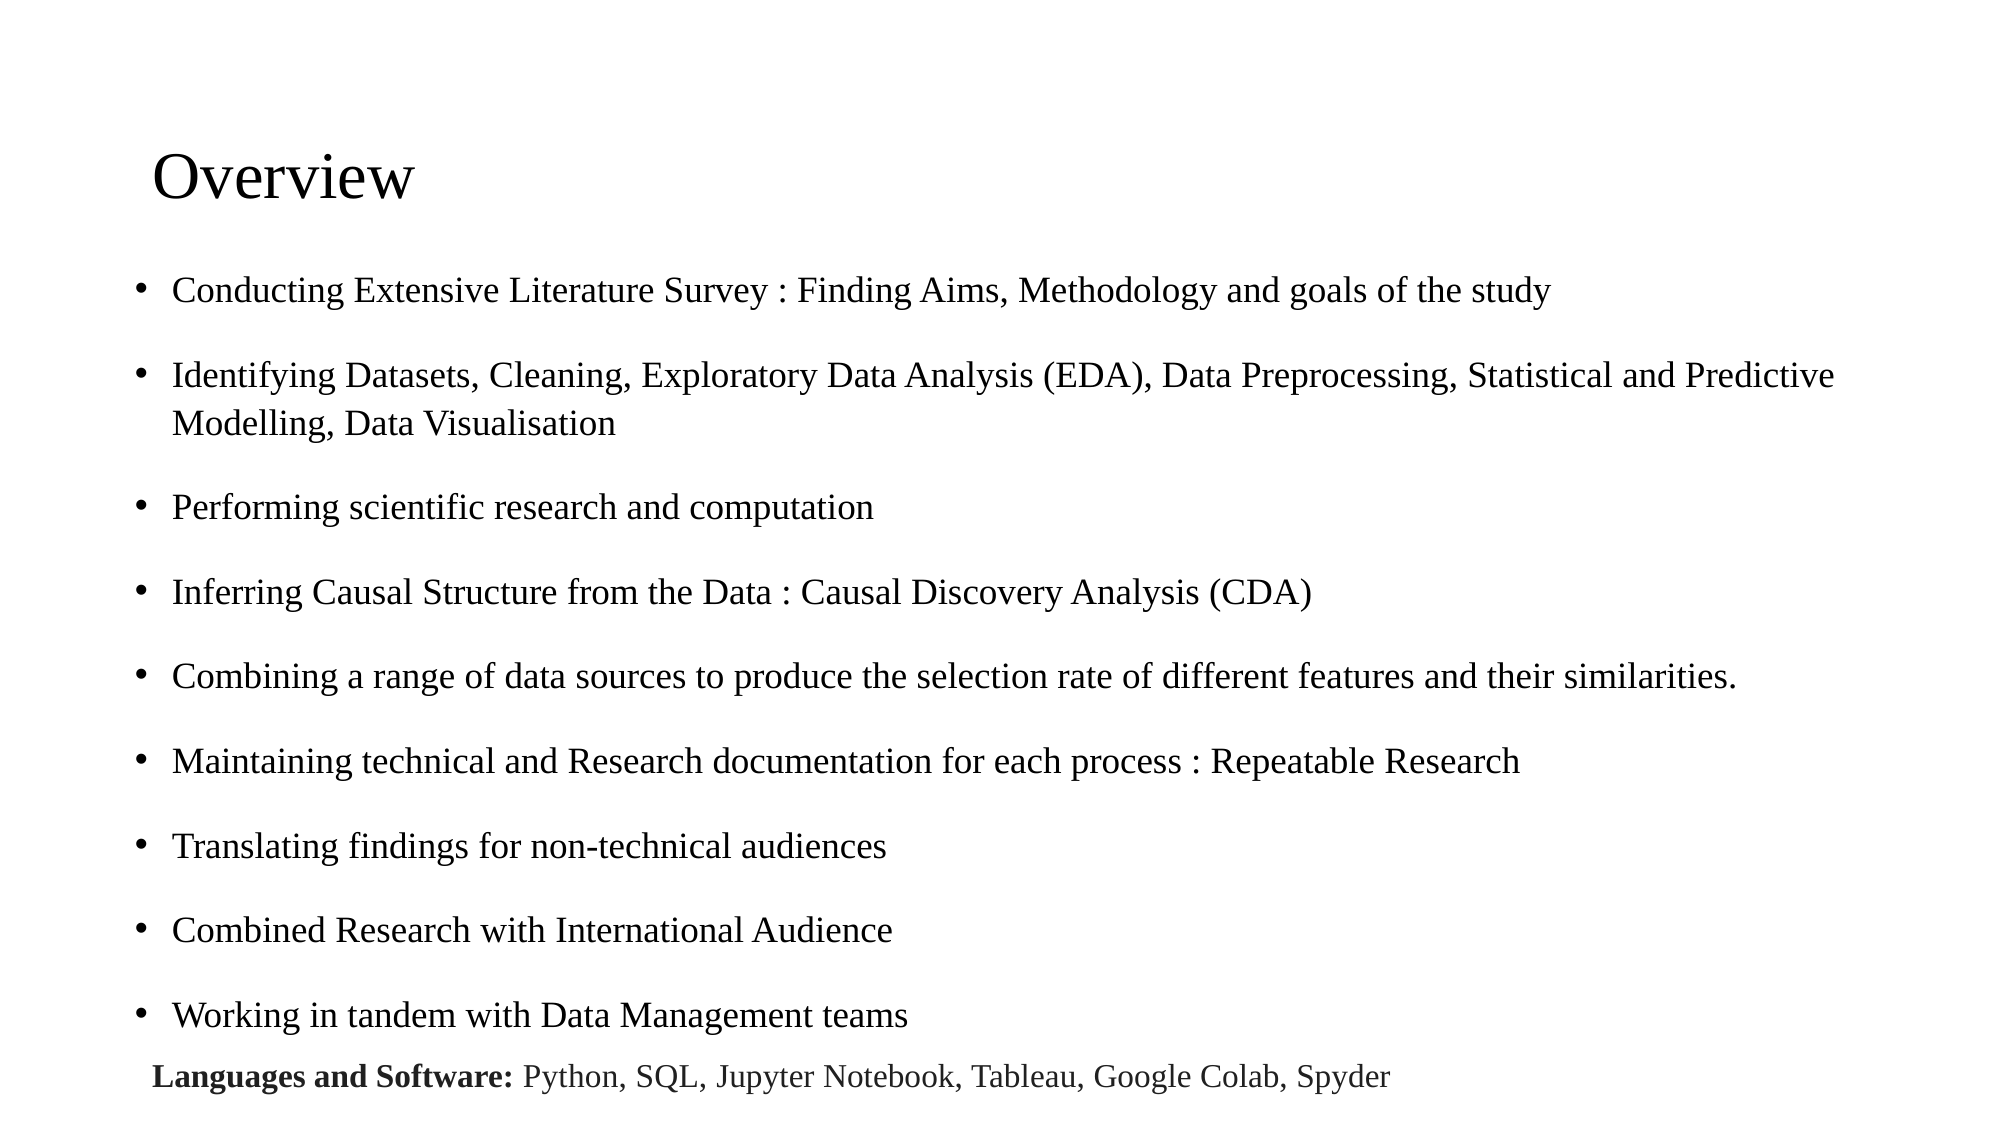

# Overview
Conducting Extensive Literature Survey : Finding Aims, Methodology and goals of the study
Identifying Datasets, Cleaning, Exploratory Data Analysis (EDA), Data Preprocessing, Statistical and Predictive Modelling, Data Visualisation
Performing scientific research and computation
Inferring Causal Structure from the Data : Causal Discovery Analysis (CDA)
Combining a range of data sources to produce the selection rate of different features and their similarities.
Maintaining technical and Research documentation for each process : Repeatable Research
Translating findings for non-technical audiences
Combined Research with International Audience
Working in tandem with Data Management teams

Languages and Software: Python, SQL, Jupyter Notebook, Tableau, Google Colab, Spyder